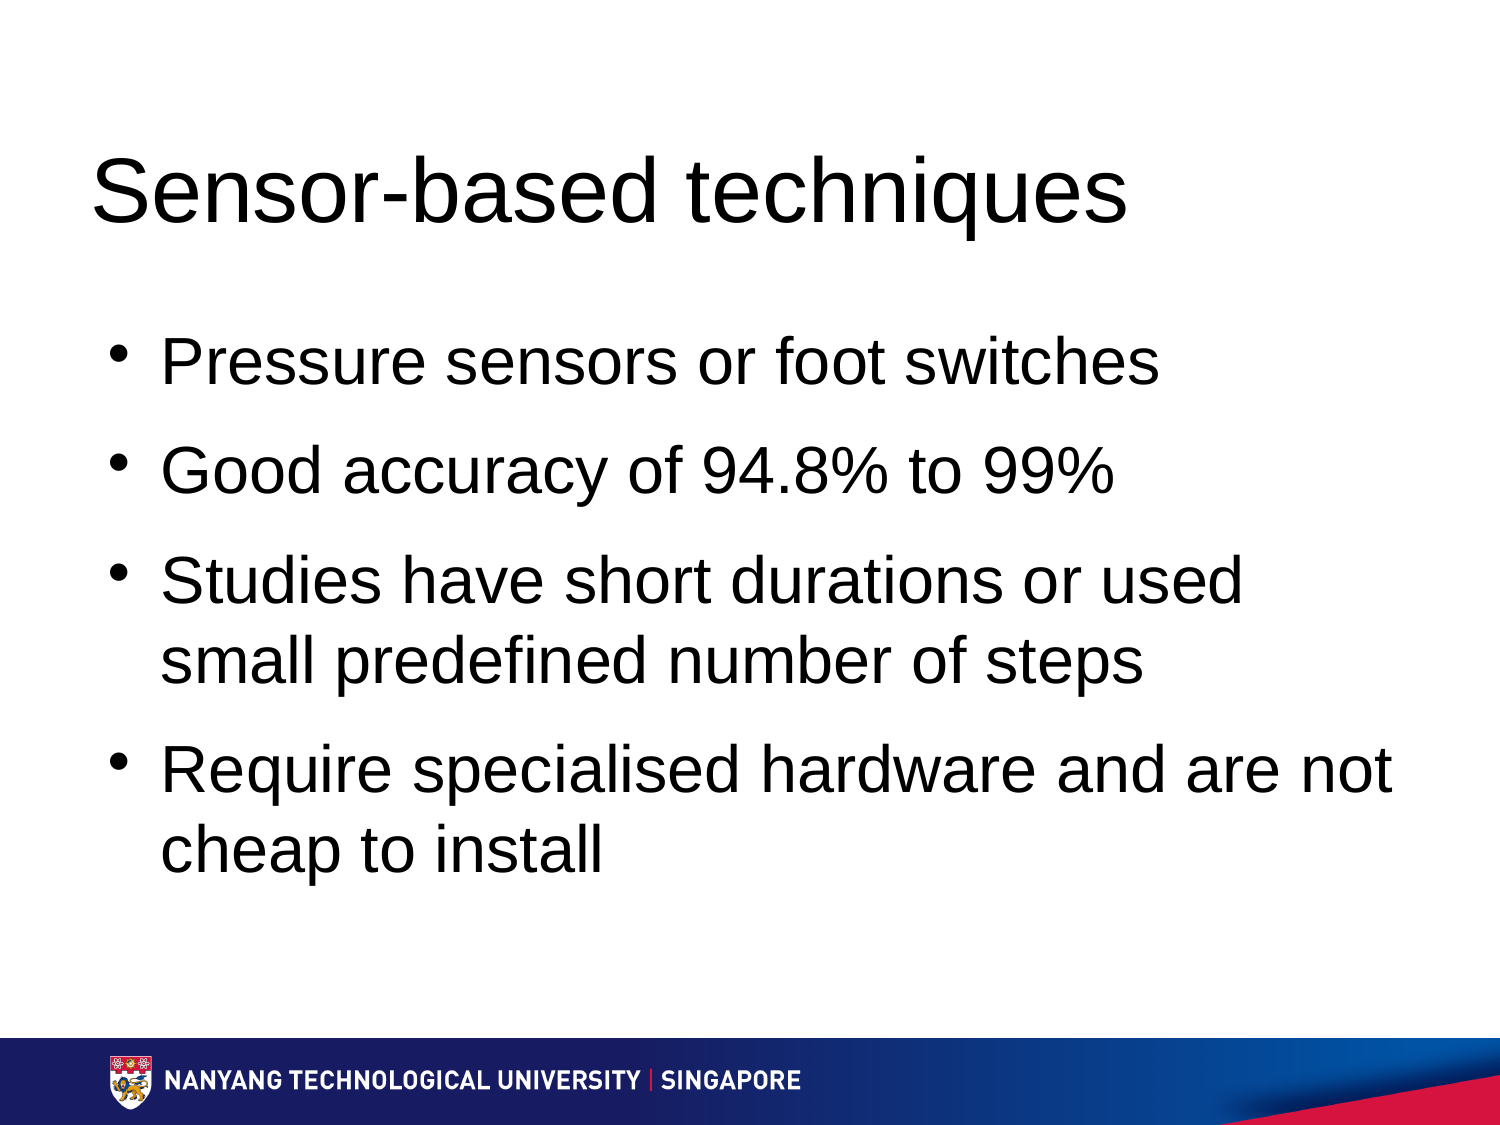

# Sensor-based techniques
Pressure sensors or foot switches
Good accuracy of 94.8% to 99%
Studies have short durations or used small predefined number of steps
Require specialised hardware and are not cheap to install